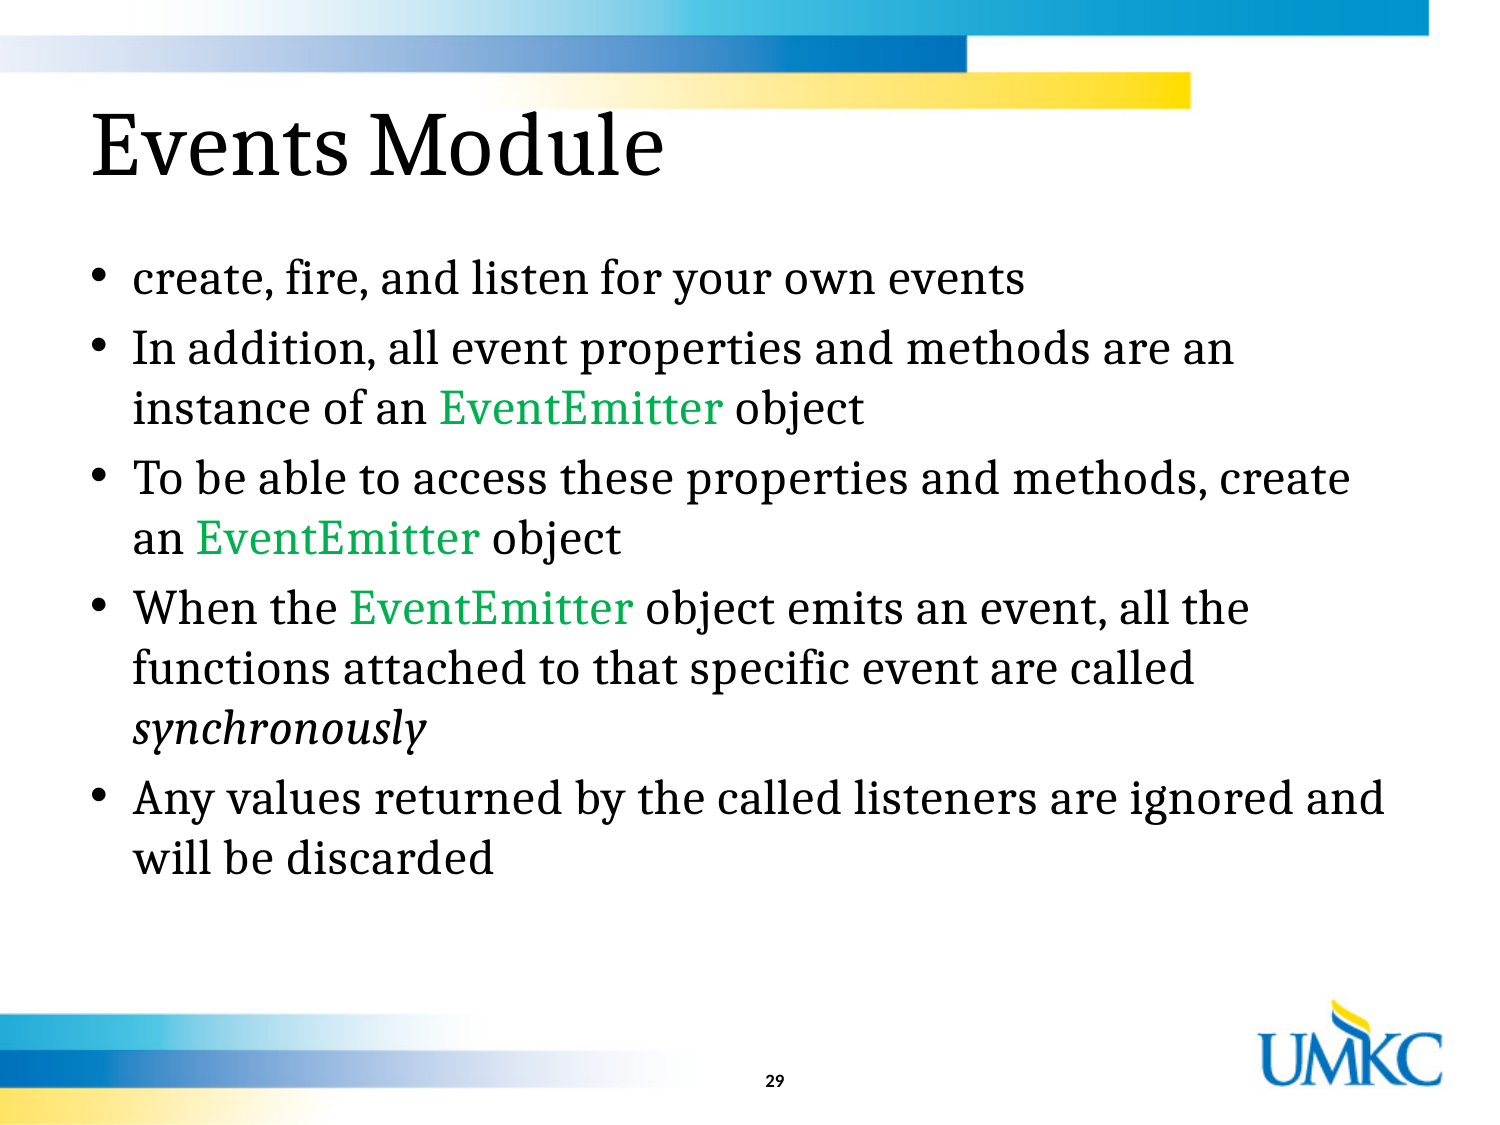

# Events Module
create, fire, and listen for your own events
In addition, all event properties and methods are an instance of an EventEmitter object
To be able to access these properties and methods, create an EventEmitter object
When the EventEmitter object emits an event, all the functions attached to that specific event are called synchronously
Any values returned by the called listeners are ignored and will be discarded
29